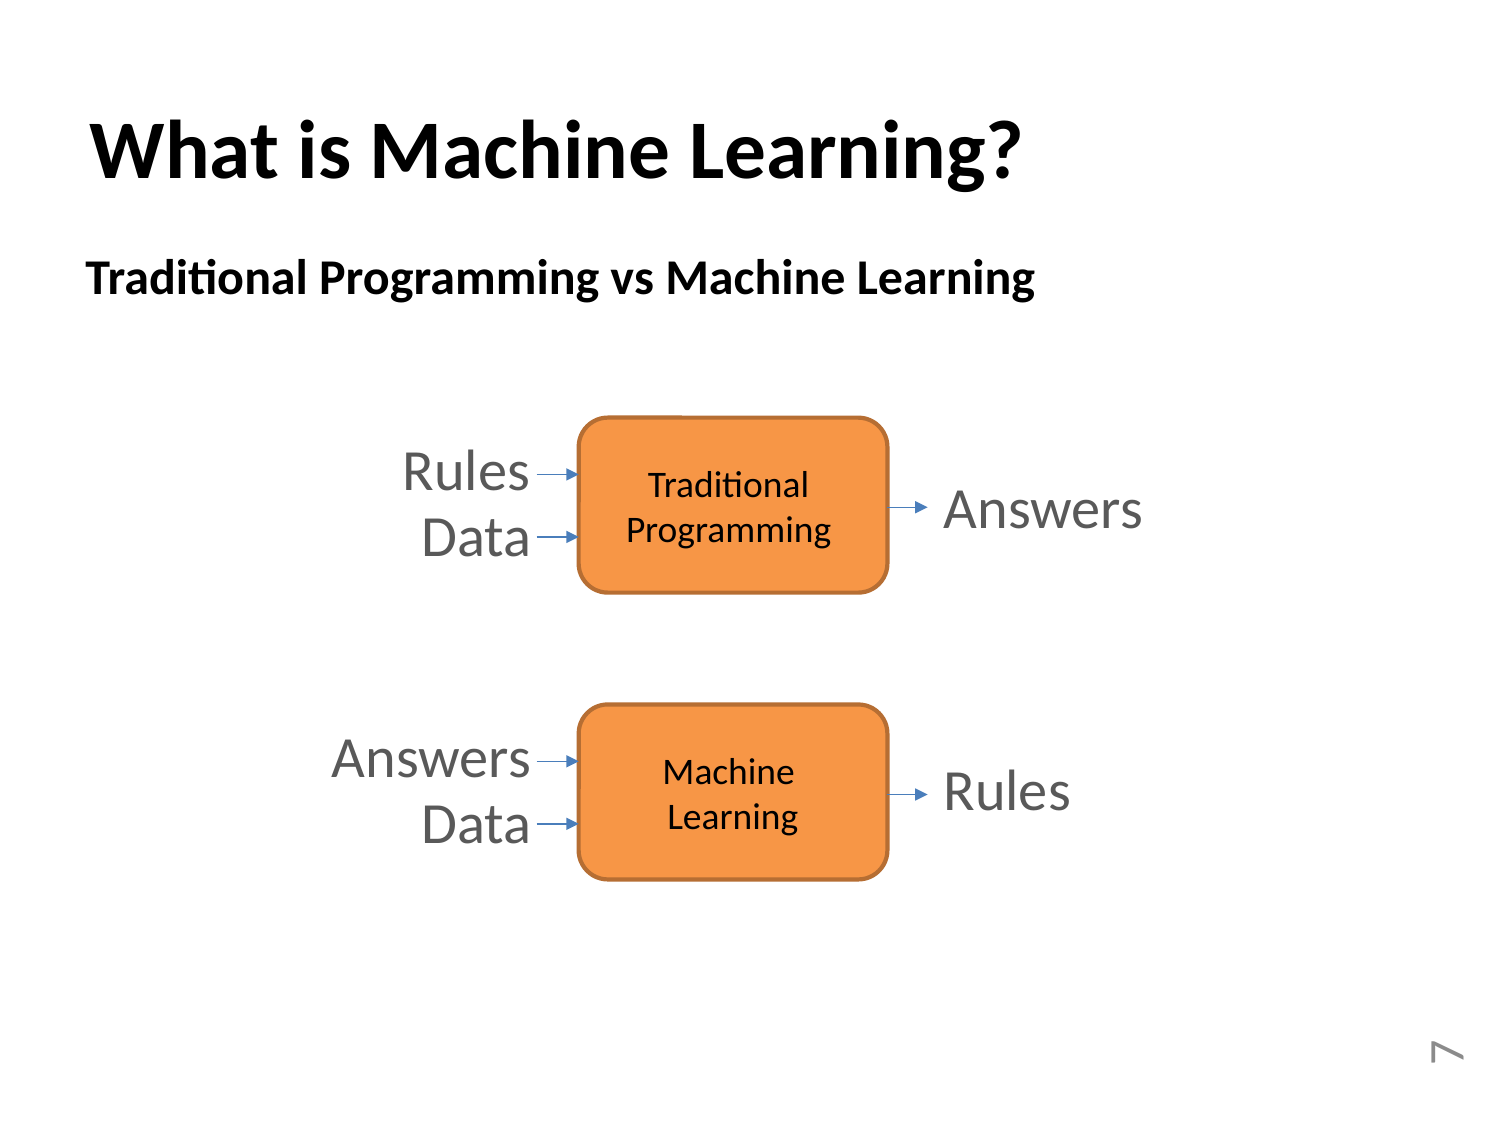

What is Machine Learning?
Traditional Programming vs Machine Learning
Traditional
Programming
Rules
Answers
Data
Machine
Learning
Answers
Rules
Data
7